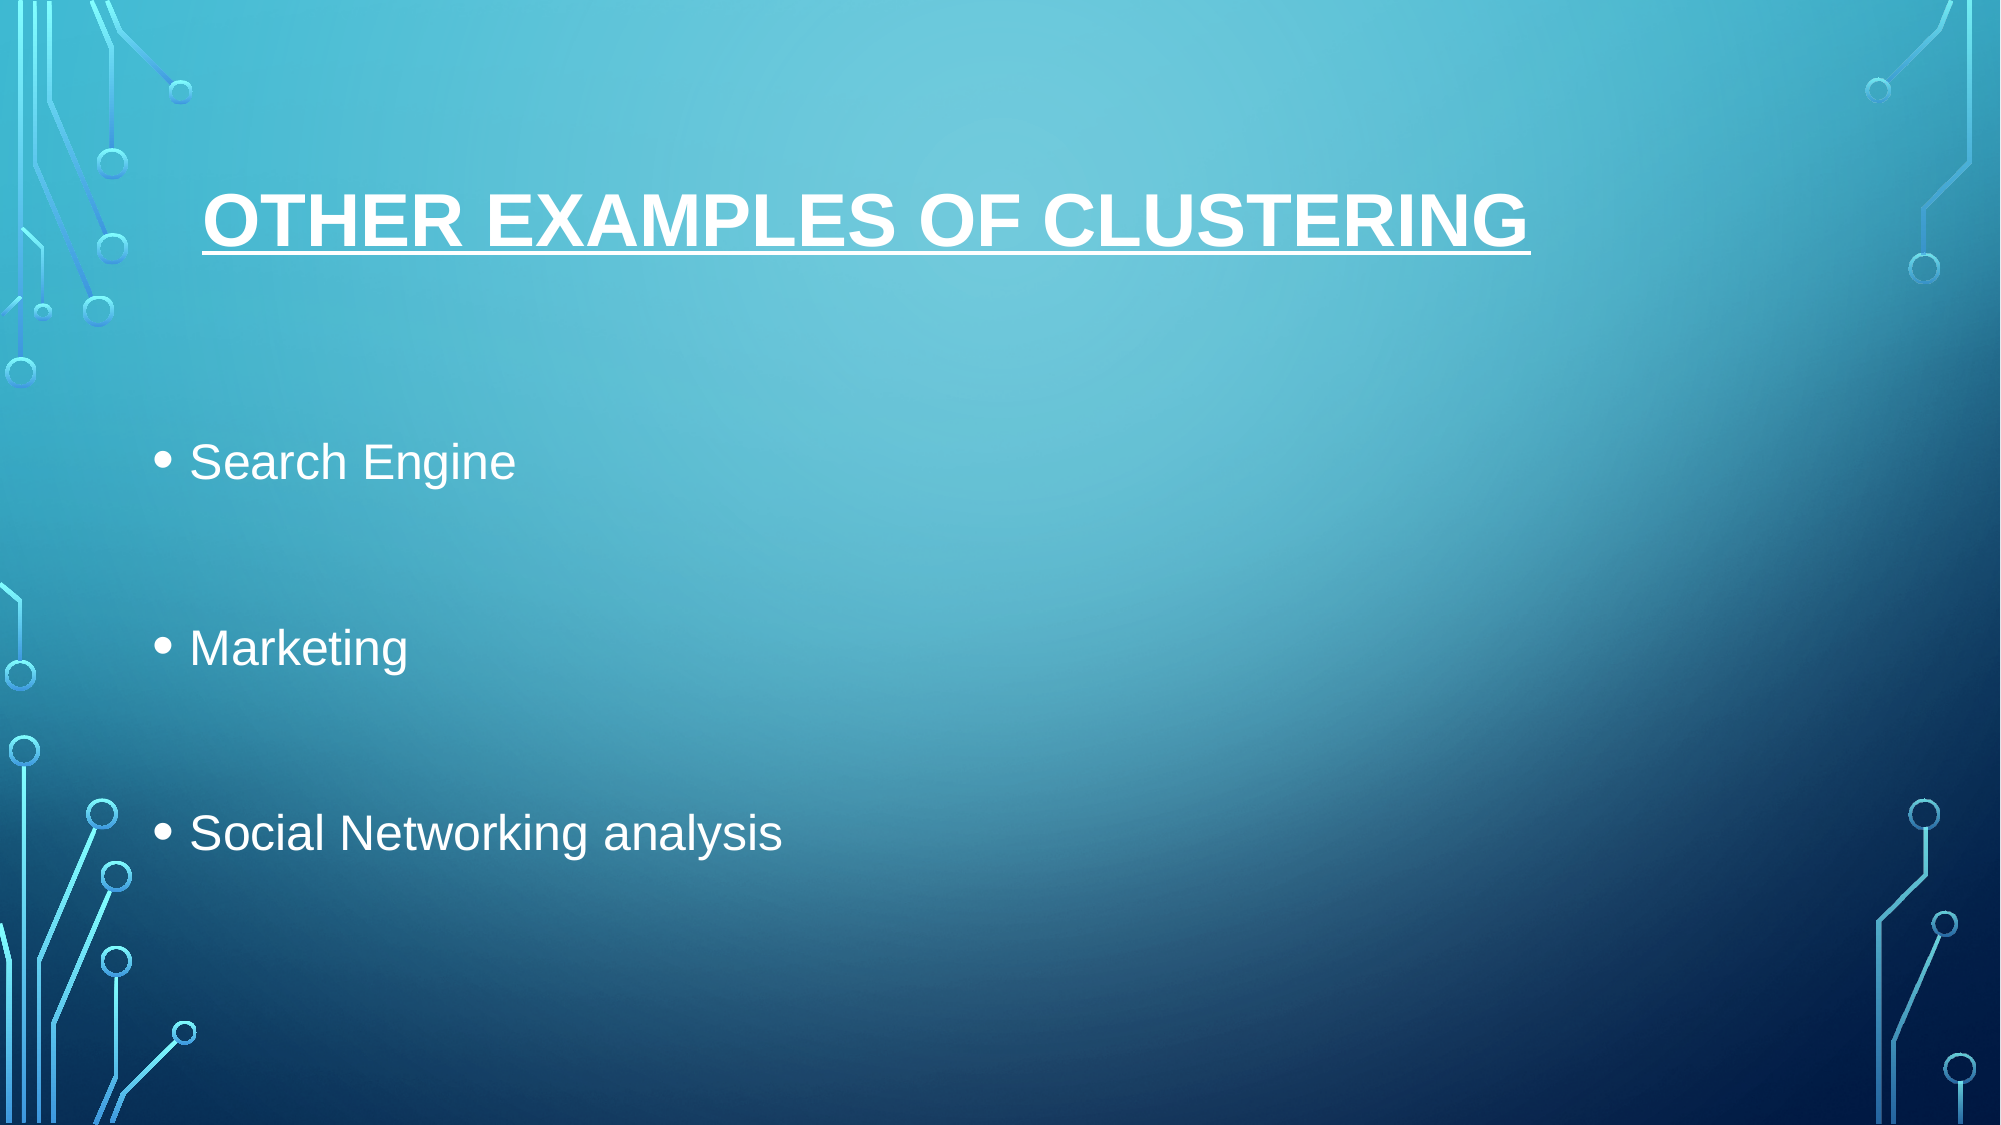

# OTHER EXAMPLES OF CLUSTERING
Search Engine

Marketing

Social Networking analysis